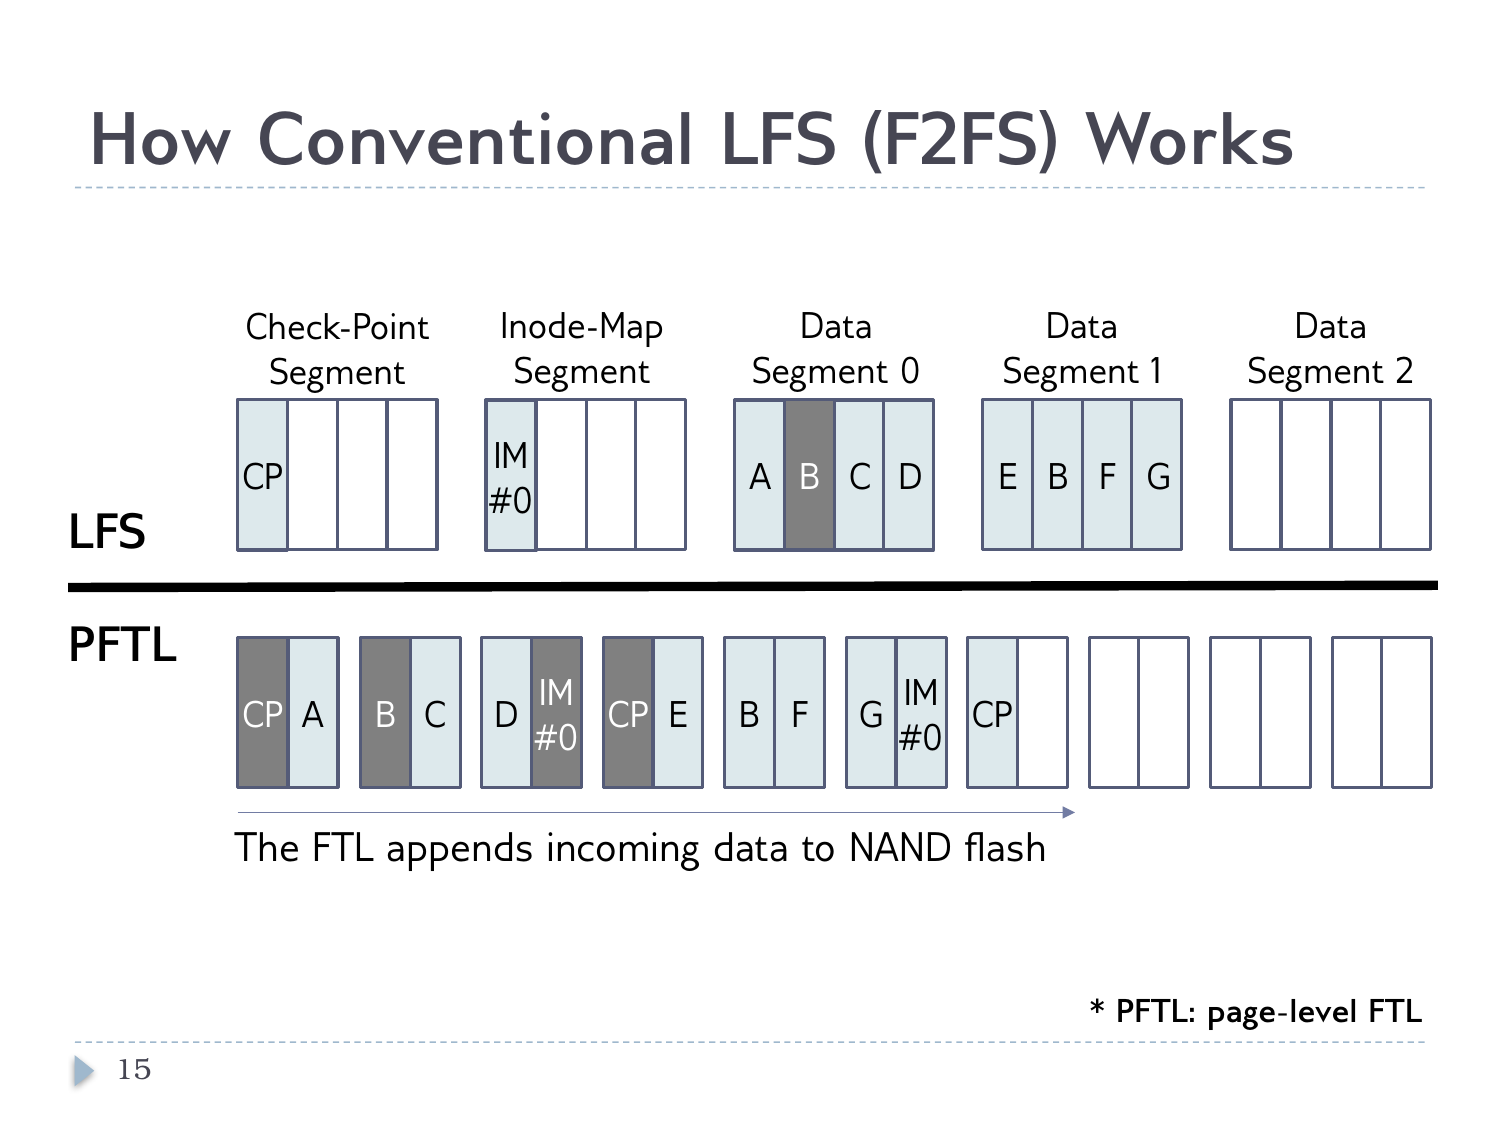

# How Conventional LFS (F2FS) Works
Data
Segment 2
Inode-Map
Segment
Data
Segment 0
Data
Segment 1
Check-Point
Segment
CP
CP
E
B
F
G
B

IM
#0
A
B
C
D
CP
IM
#0
LFS
PFTL
CP
A
B
C
D
IM
#0
CP
E
B
F
G
CP
IM
#0

The FTL appends incoming data to NAND flash
* PFTL: page-level FTL
15